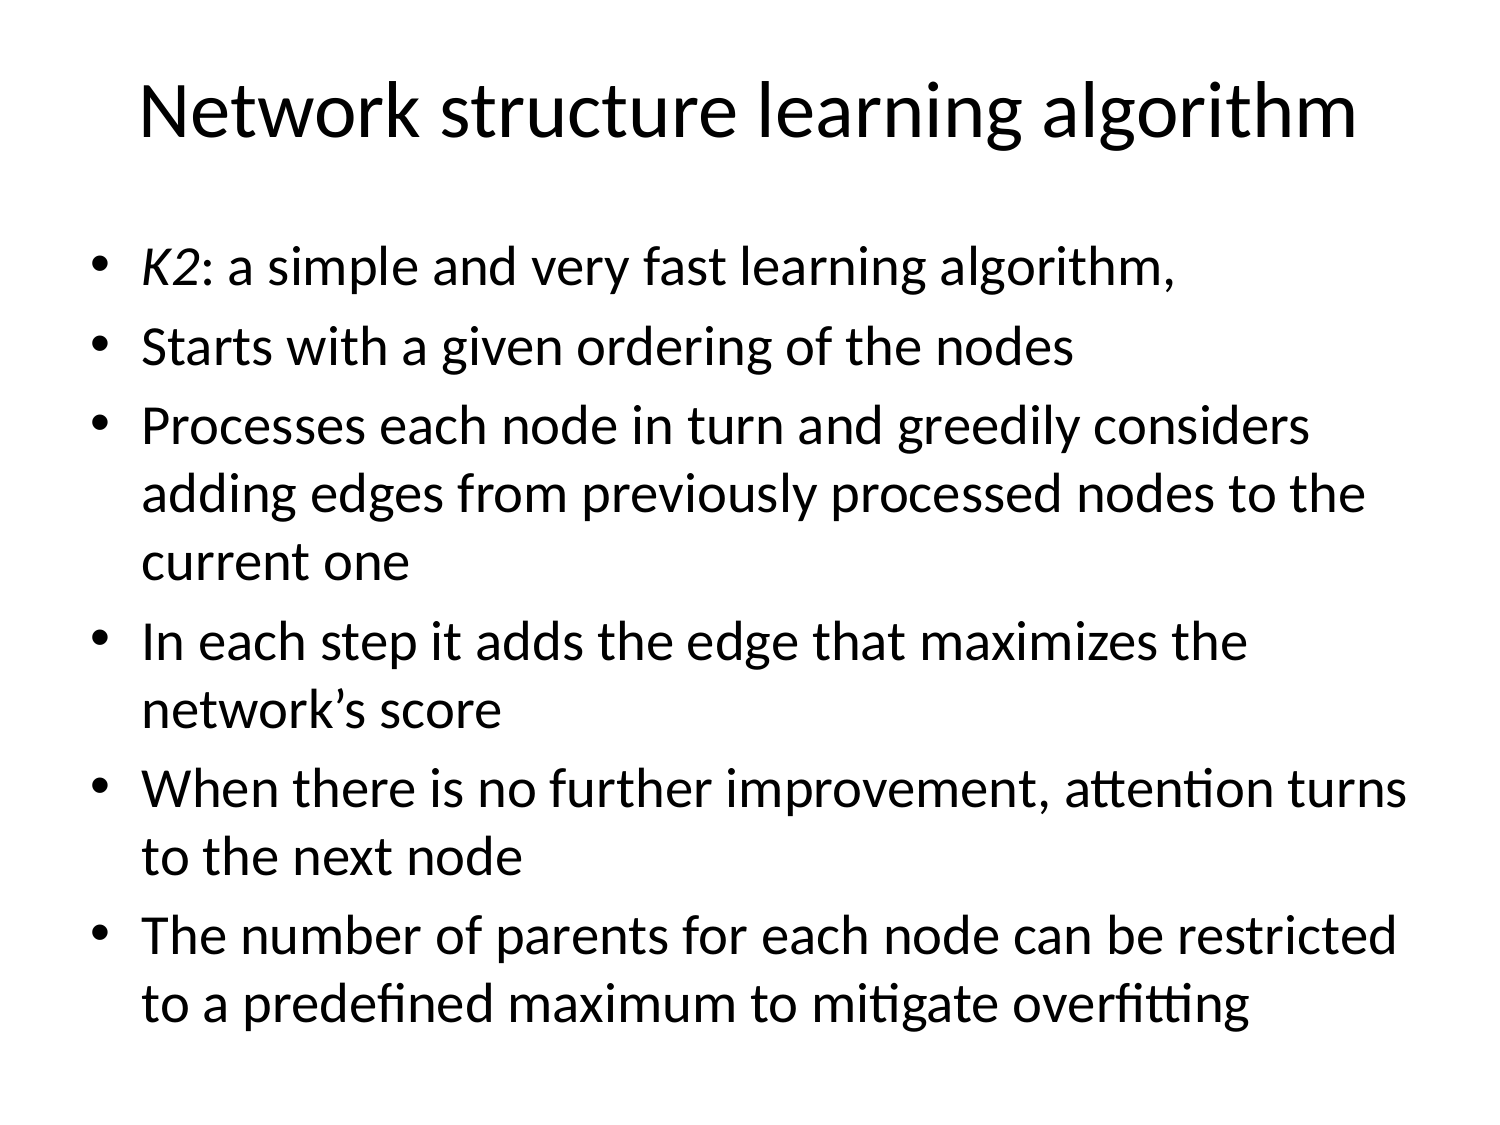

# Network structure learning algorithm
K2: a simple and very fast learning algorithm,
Starts with a given ordering of the nodes
Processes each node in turn and greedily considers adding edges from previously processed nodes to the current one
In each step it adds the edge that maximizes the network’s score
When there is no further improvement, attention turns to the next node
The number of parents for each node can be restricted to a predefined maximum to mitigate overfitting